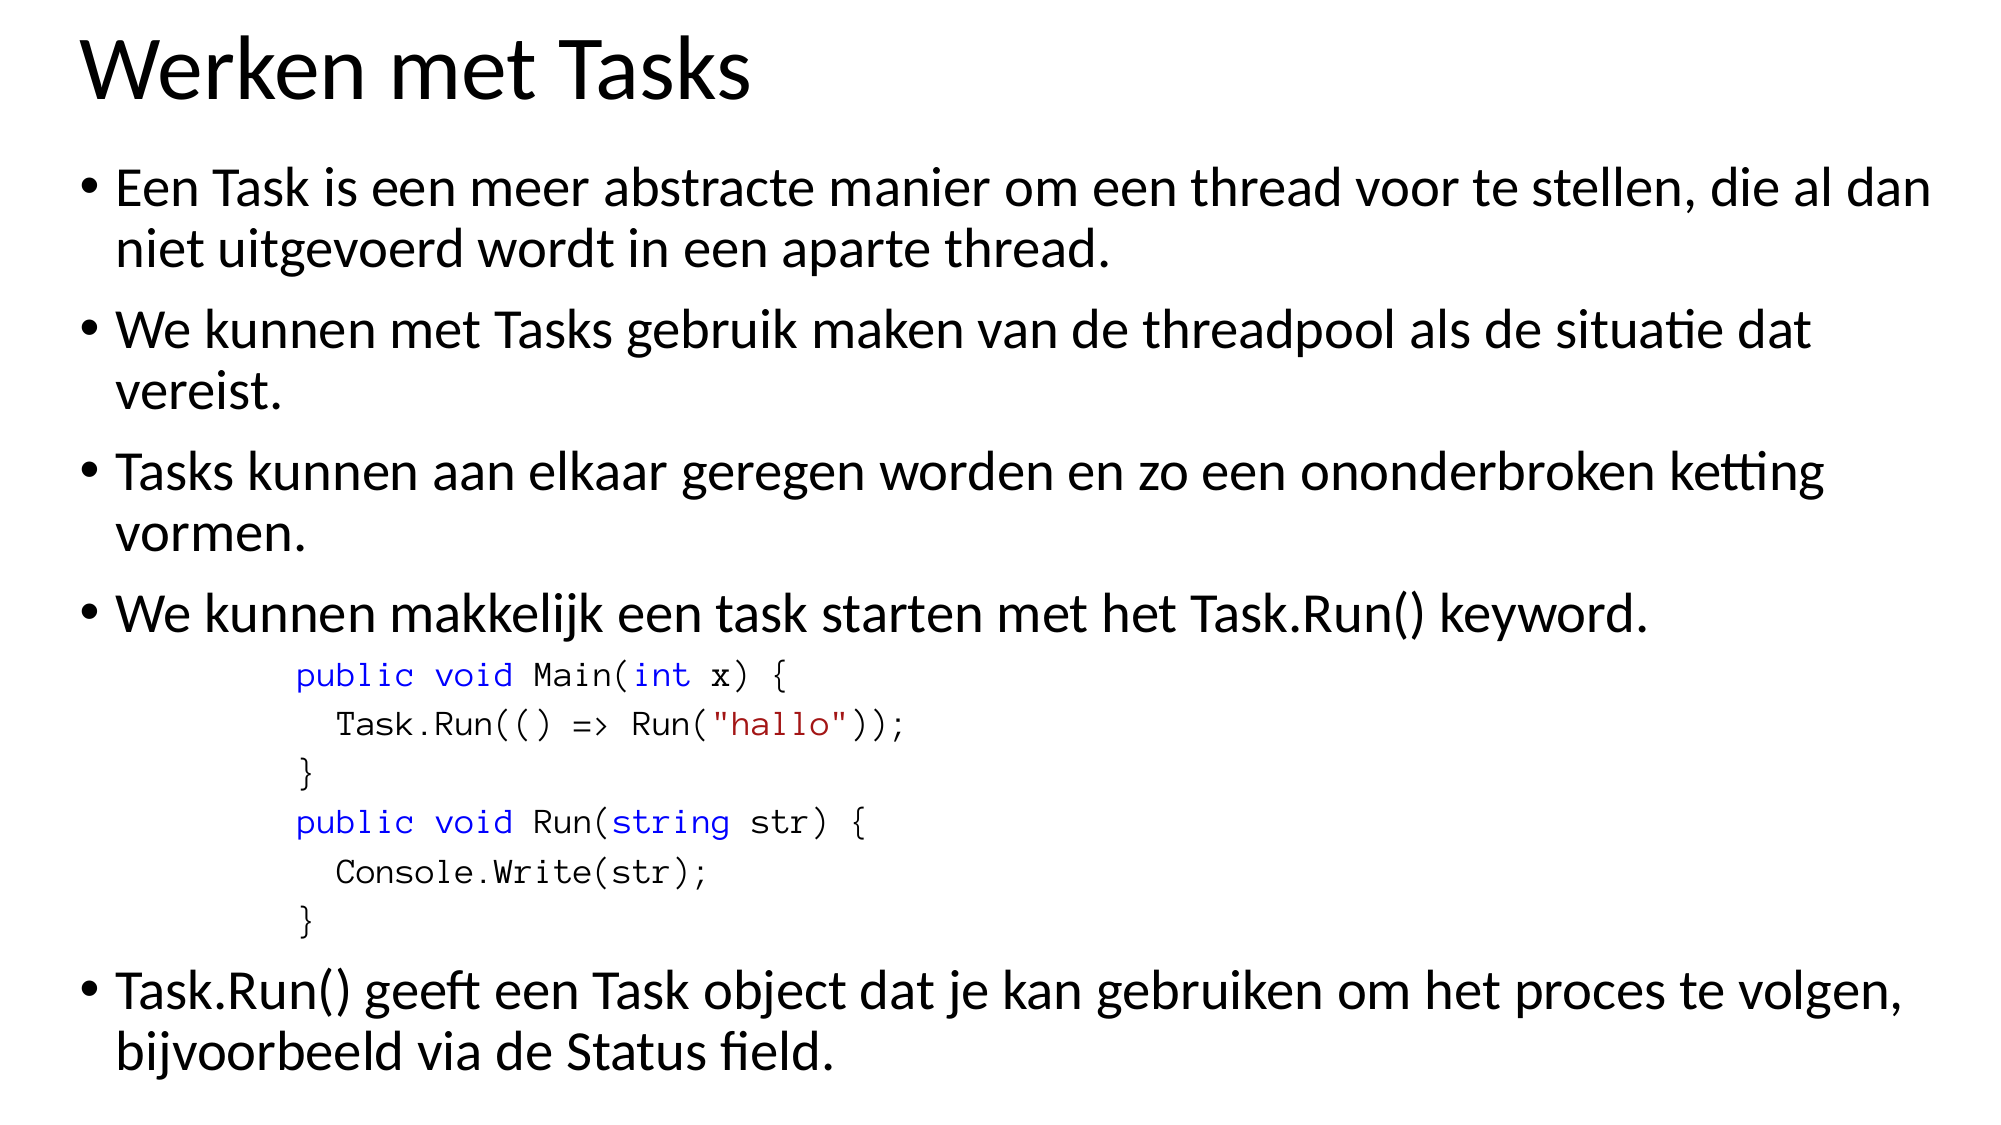

# Werken met Tasks
Een Task is een meer abstracte manier om een thread voor te stellen, die al dan niet uitgevoerd wordt in een aparte thread.
We kunnen met Tasks gebruik maken van de threadpool als de situatie dat vereist.
Tasks kunnen aan elkaar geregen worden en zo een ononderbroken ketting vormen.
We kunnen makkelijk een task starten met het Task.Run() keyword.
public void Main(int x) {
  Task.Run(() => Run("hallo"));
}
public void Run(string str) {
  Console.Write(str);
}
Task.Run() geeft een Task object dat je kan gebruiken om het proces te volgen, bijvoorbeeld via de Status field.